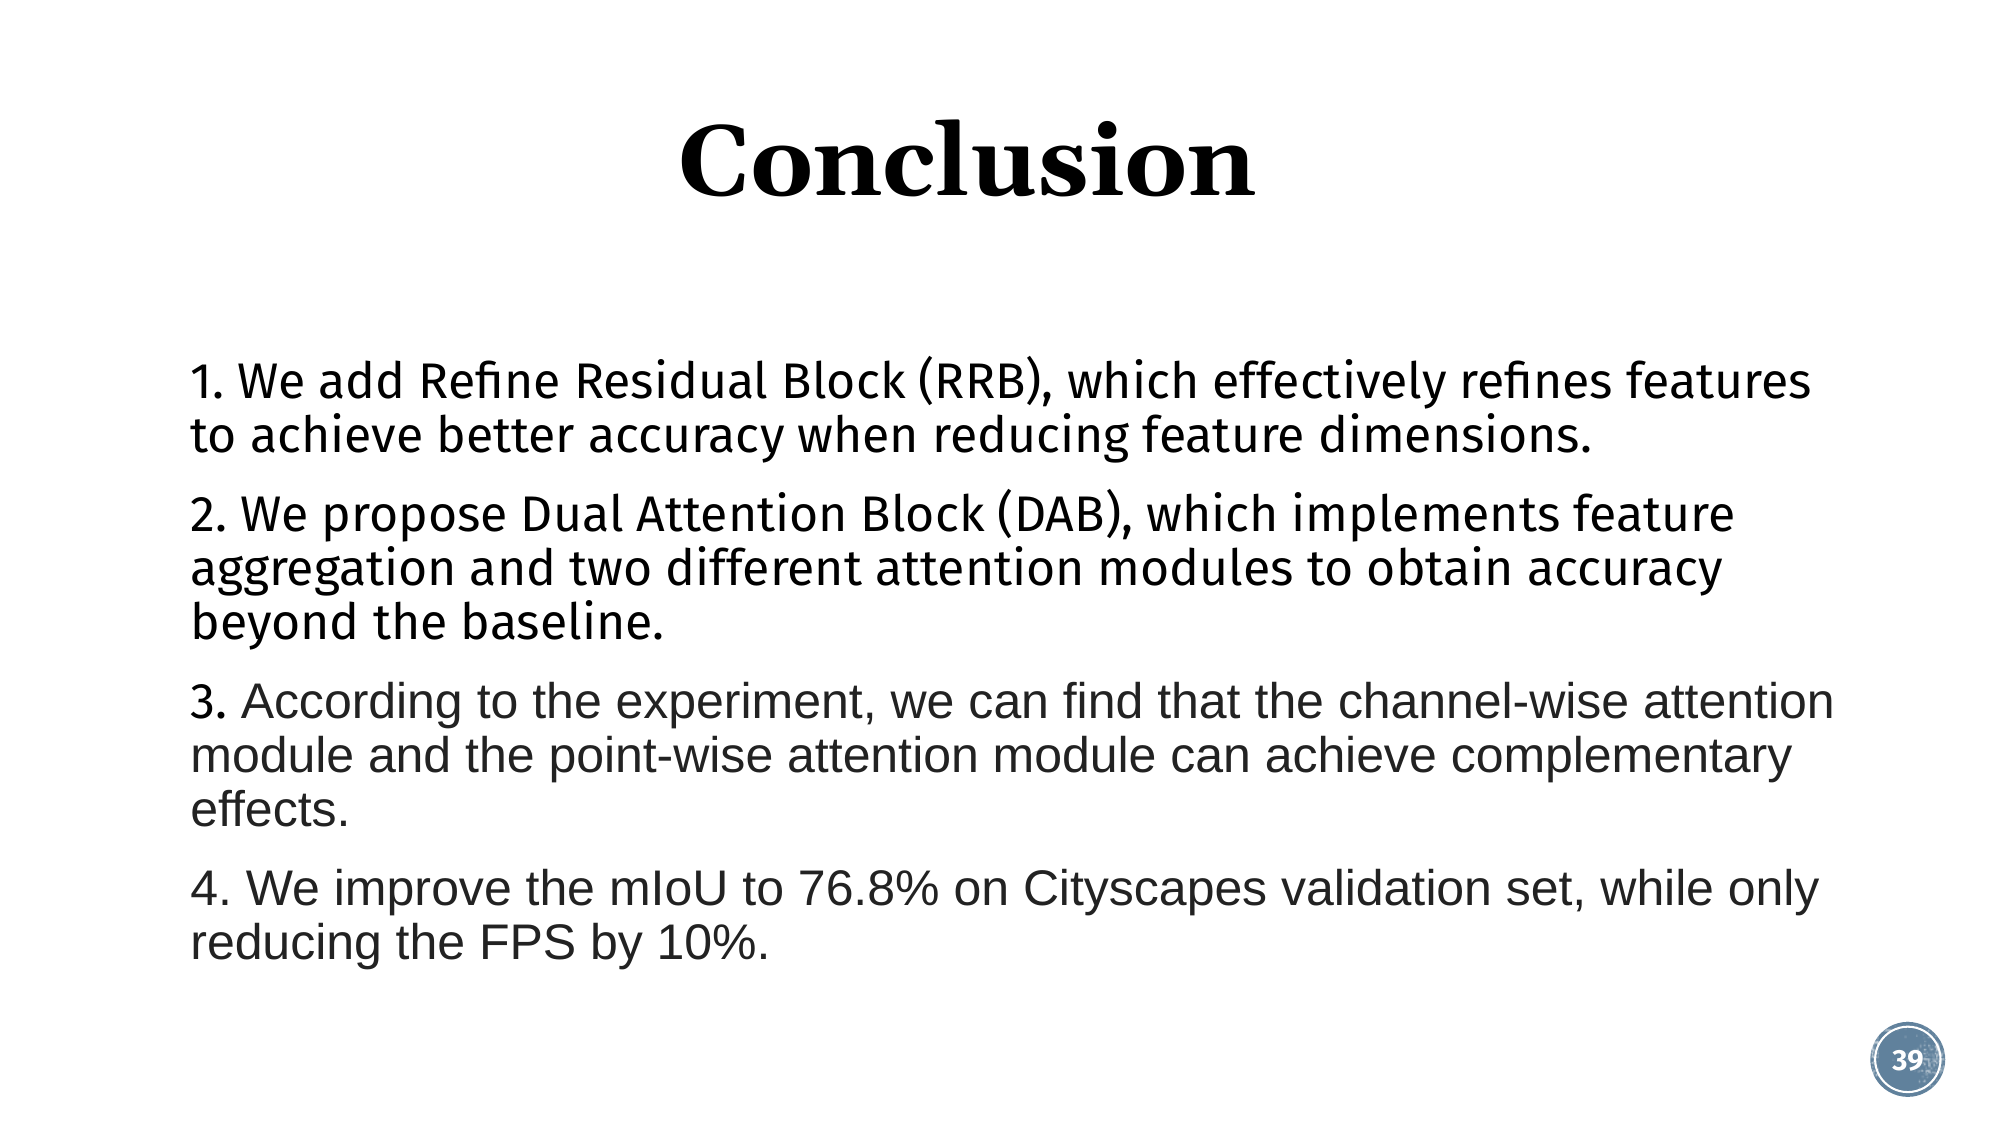

Conclusion
1. We add Refine Residual Block (RRB), which effectively refines features to achieve better accuracy when reducing feature dimensions.
2. We propose Dual Attention Block (DAB), which implements feature aggregation and two different attention modules to obtain accuracy beyond the baseline.
3. According to the experiment, we can find that the channel-wise attention module and the point-wise attention module can achieve complementary effects.
4. We improve the mIoU to 76.8% on Cityscapes validation set, while only reducing the FPS by 10%.
39